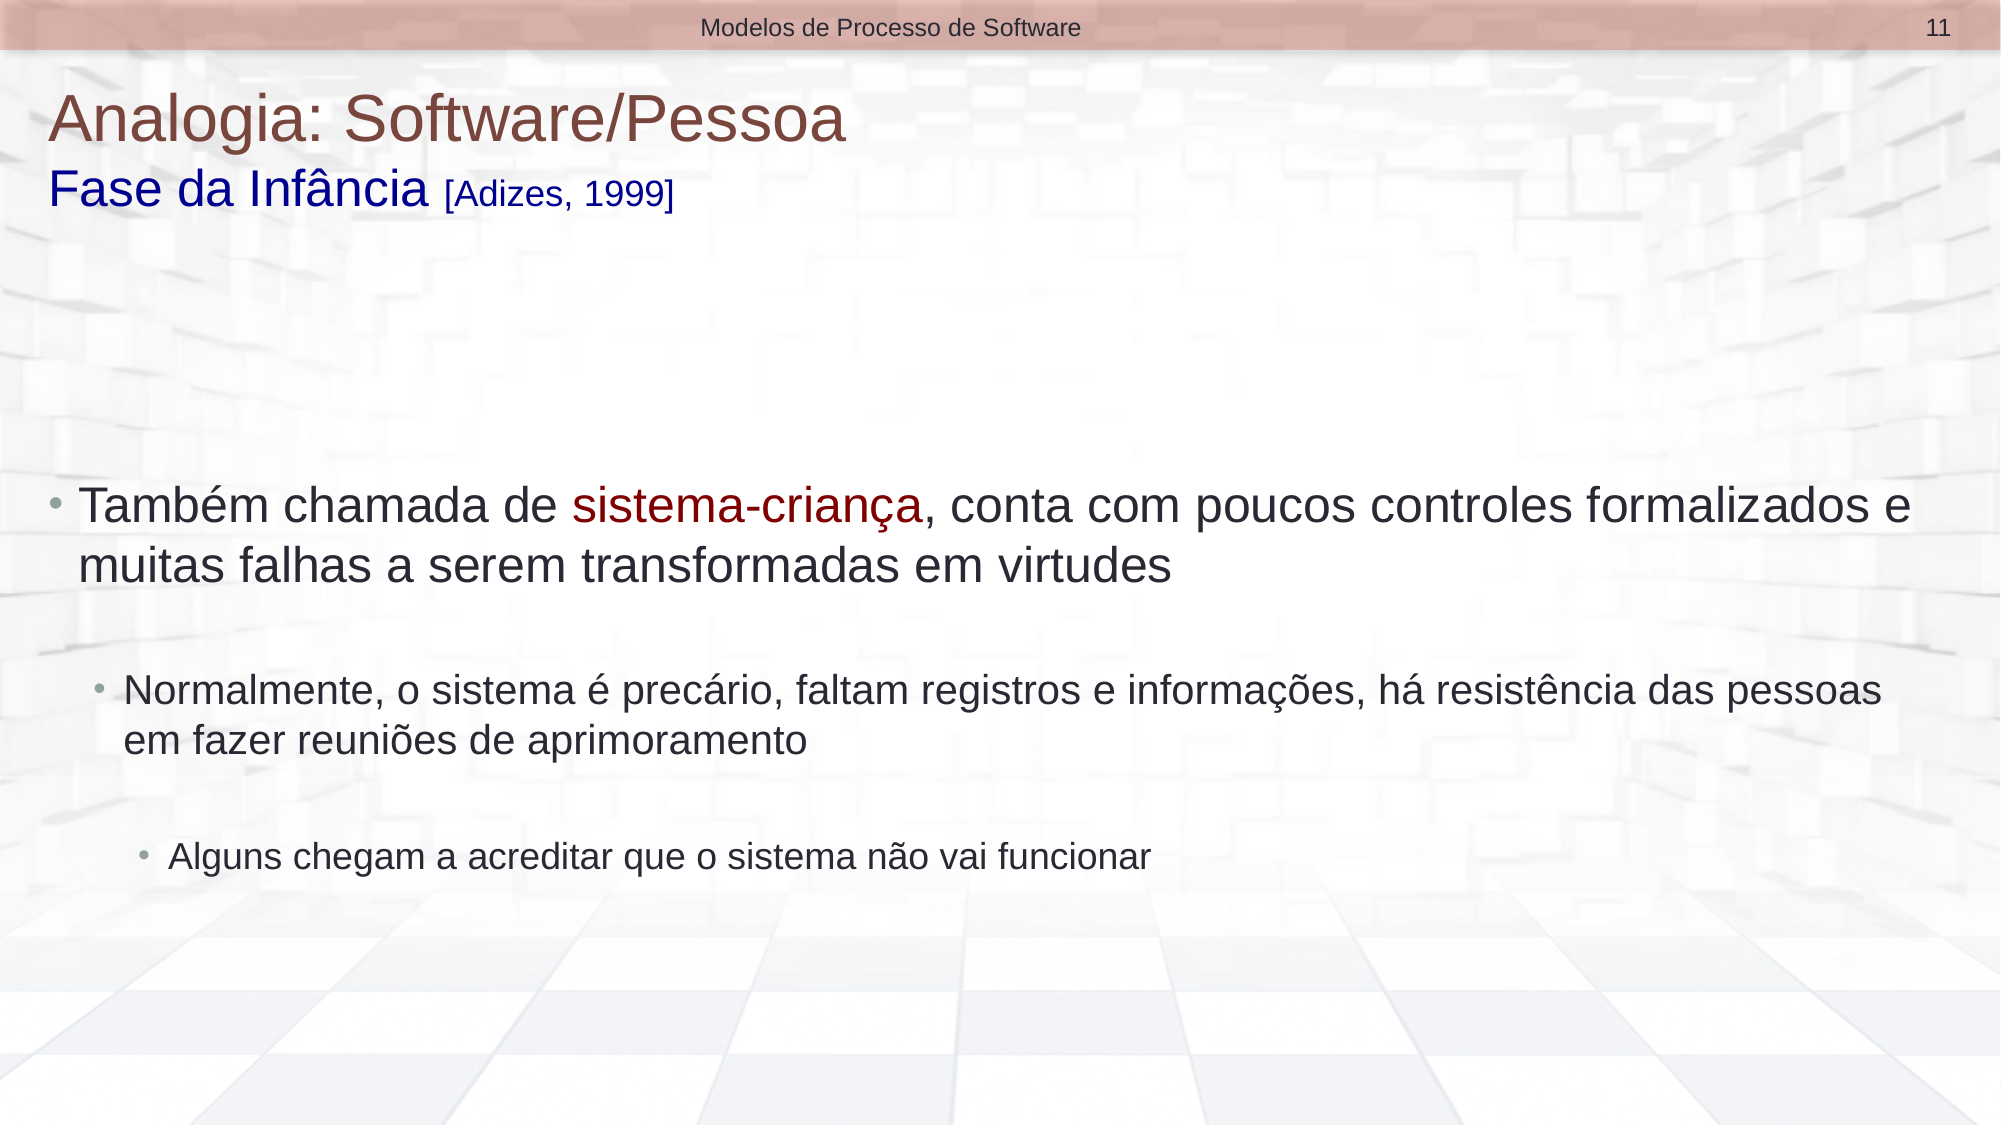

11
Modelos de Processo de Software
# Analogia: Software/Pessoa Fase da Infância [Adizes, 1999]
Também chamada de sistema-criança, conta com poucos controles formalizados e muitas falhas a serem transformadas em virtudes

Normalmente, o sistema é precário, faltam registros e informações, há resistência das pessoas em fazer reuniões de aprimoramento

Alguns chegam a acreditar que o sistema não vai funcionar